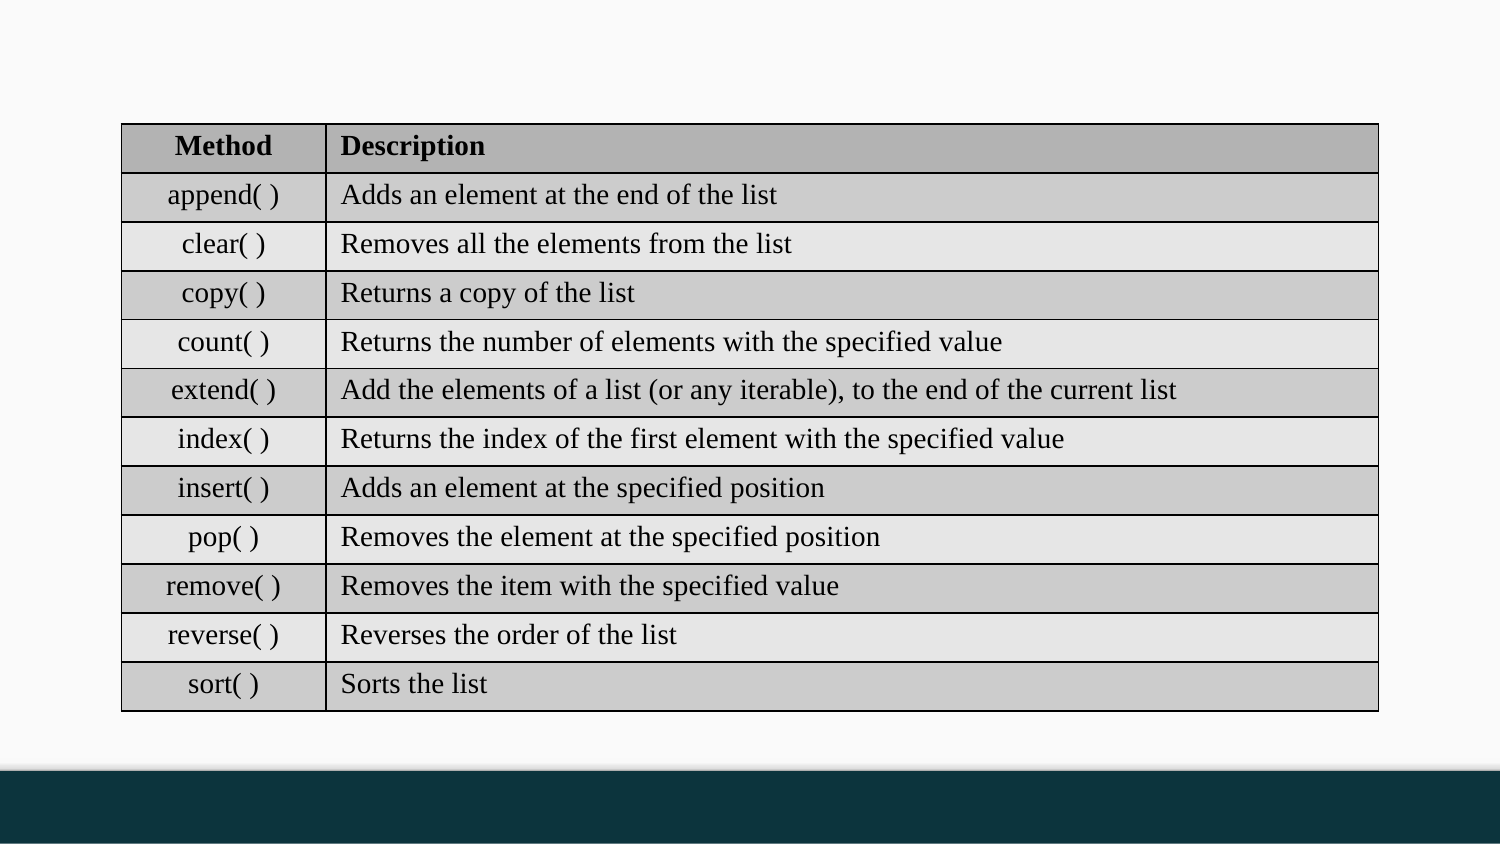

| Method | Description |
| --- | --- |
| append( ) | Adds an element at the end of the list |
| clear( ) | Removes all the elements from the list |
| copy( ) | Returns a copy of the list |
| count( ) | Returns the number of elements with the specified value |
| extend( ) | Add the elements of a list (or any iterable), to the end of the current list |
| index( ) | Returns the index of the first element with the specified value |
| insert( ) | Adds an element at the specified position |
| pop( ) | Removes the element at the specified position |
| remove( ) | Removes the item with the specified value |
| reverse( ) | Reverses the order of the list |
| sort( ) | Sorts the list |